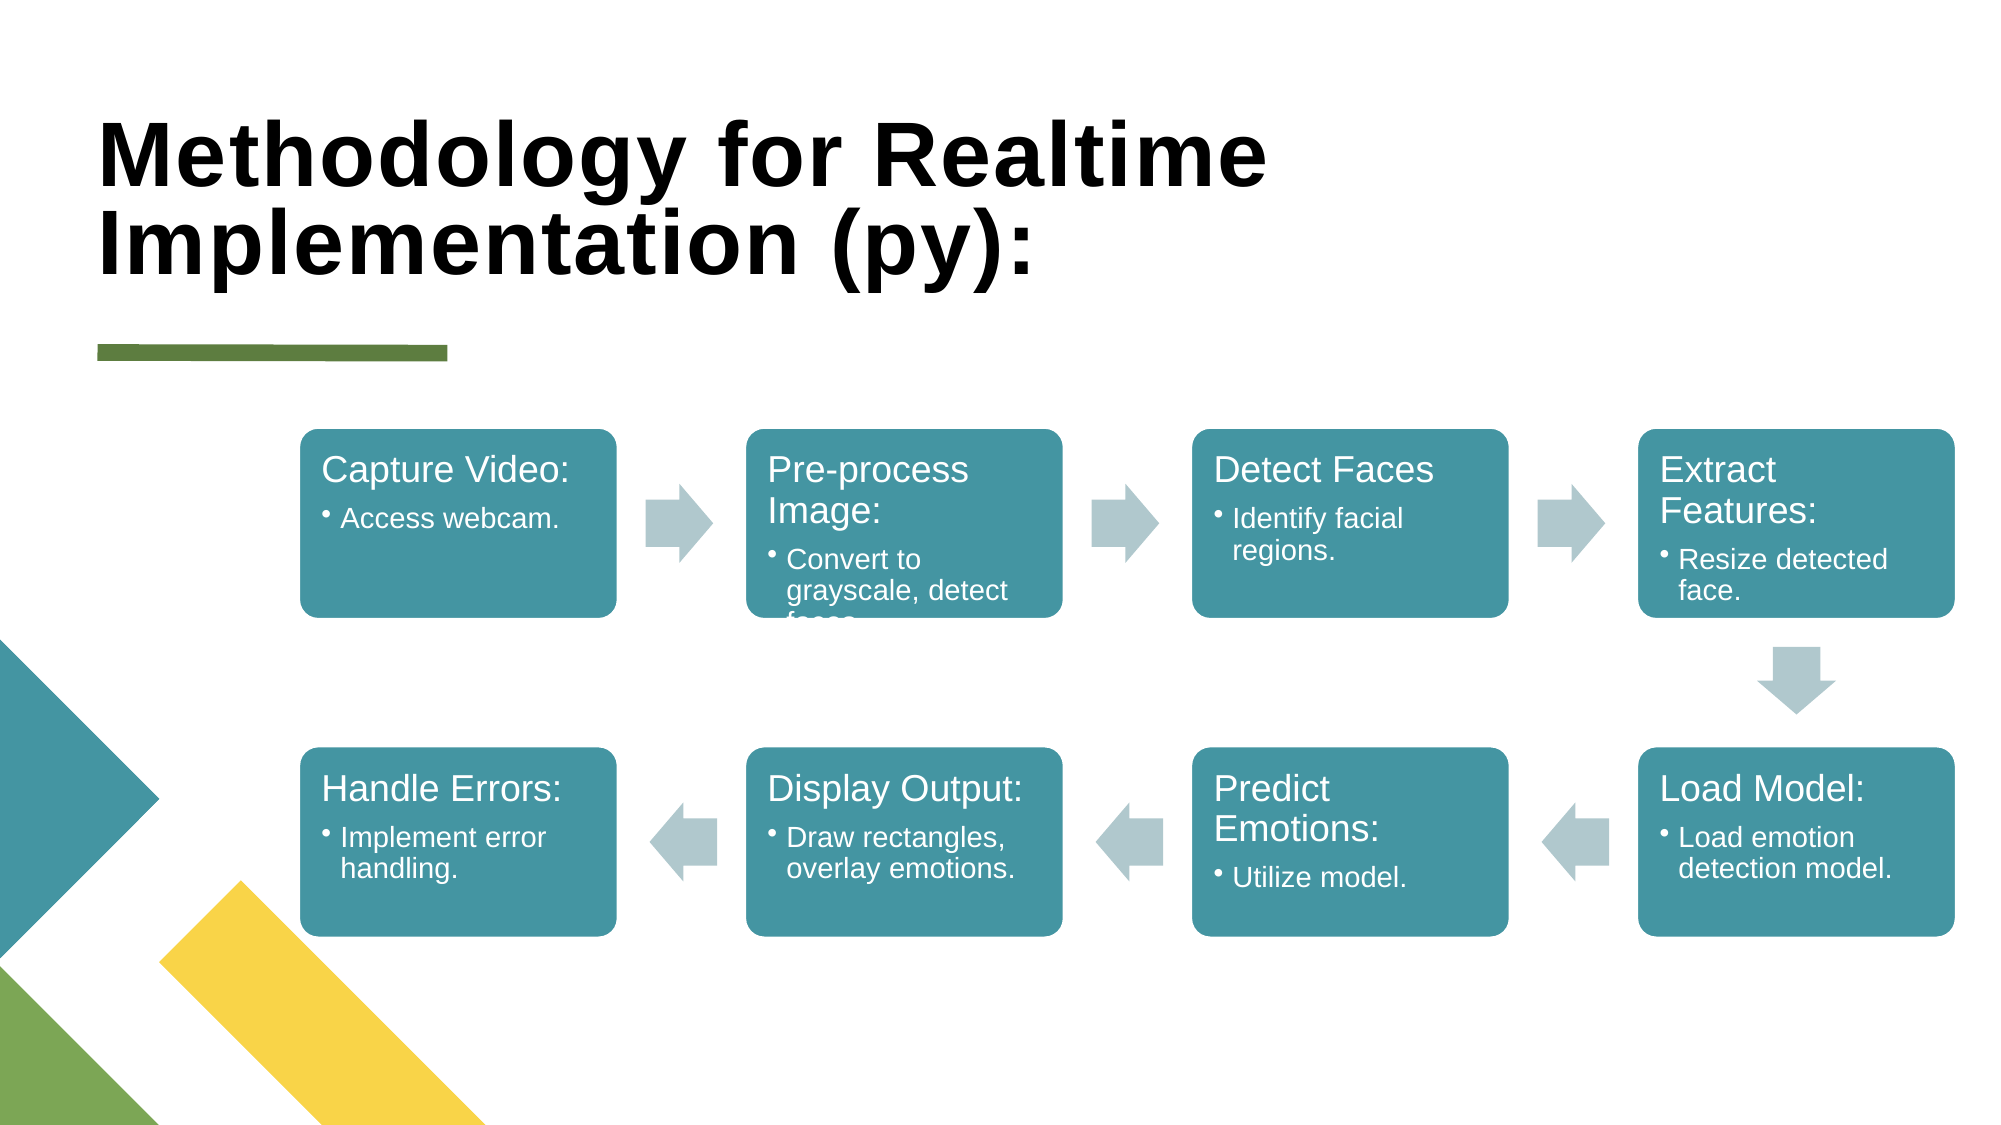

# Methodology for Realtime Implementation (py):
Capture Video:
Access webcam.

Pre-process Image:
Convert to grayscale, detect faces.

Detect Faces
Identify facial regions.

Extract Features:
Resize detected face.

Load Model:
Load emotion detection model.

Predict Emotions:
Utilize model.

Display Output:
Draw rectangles, overlay emotions.

Handle Errors:
Implement error handling.